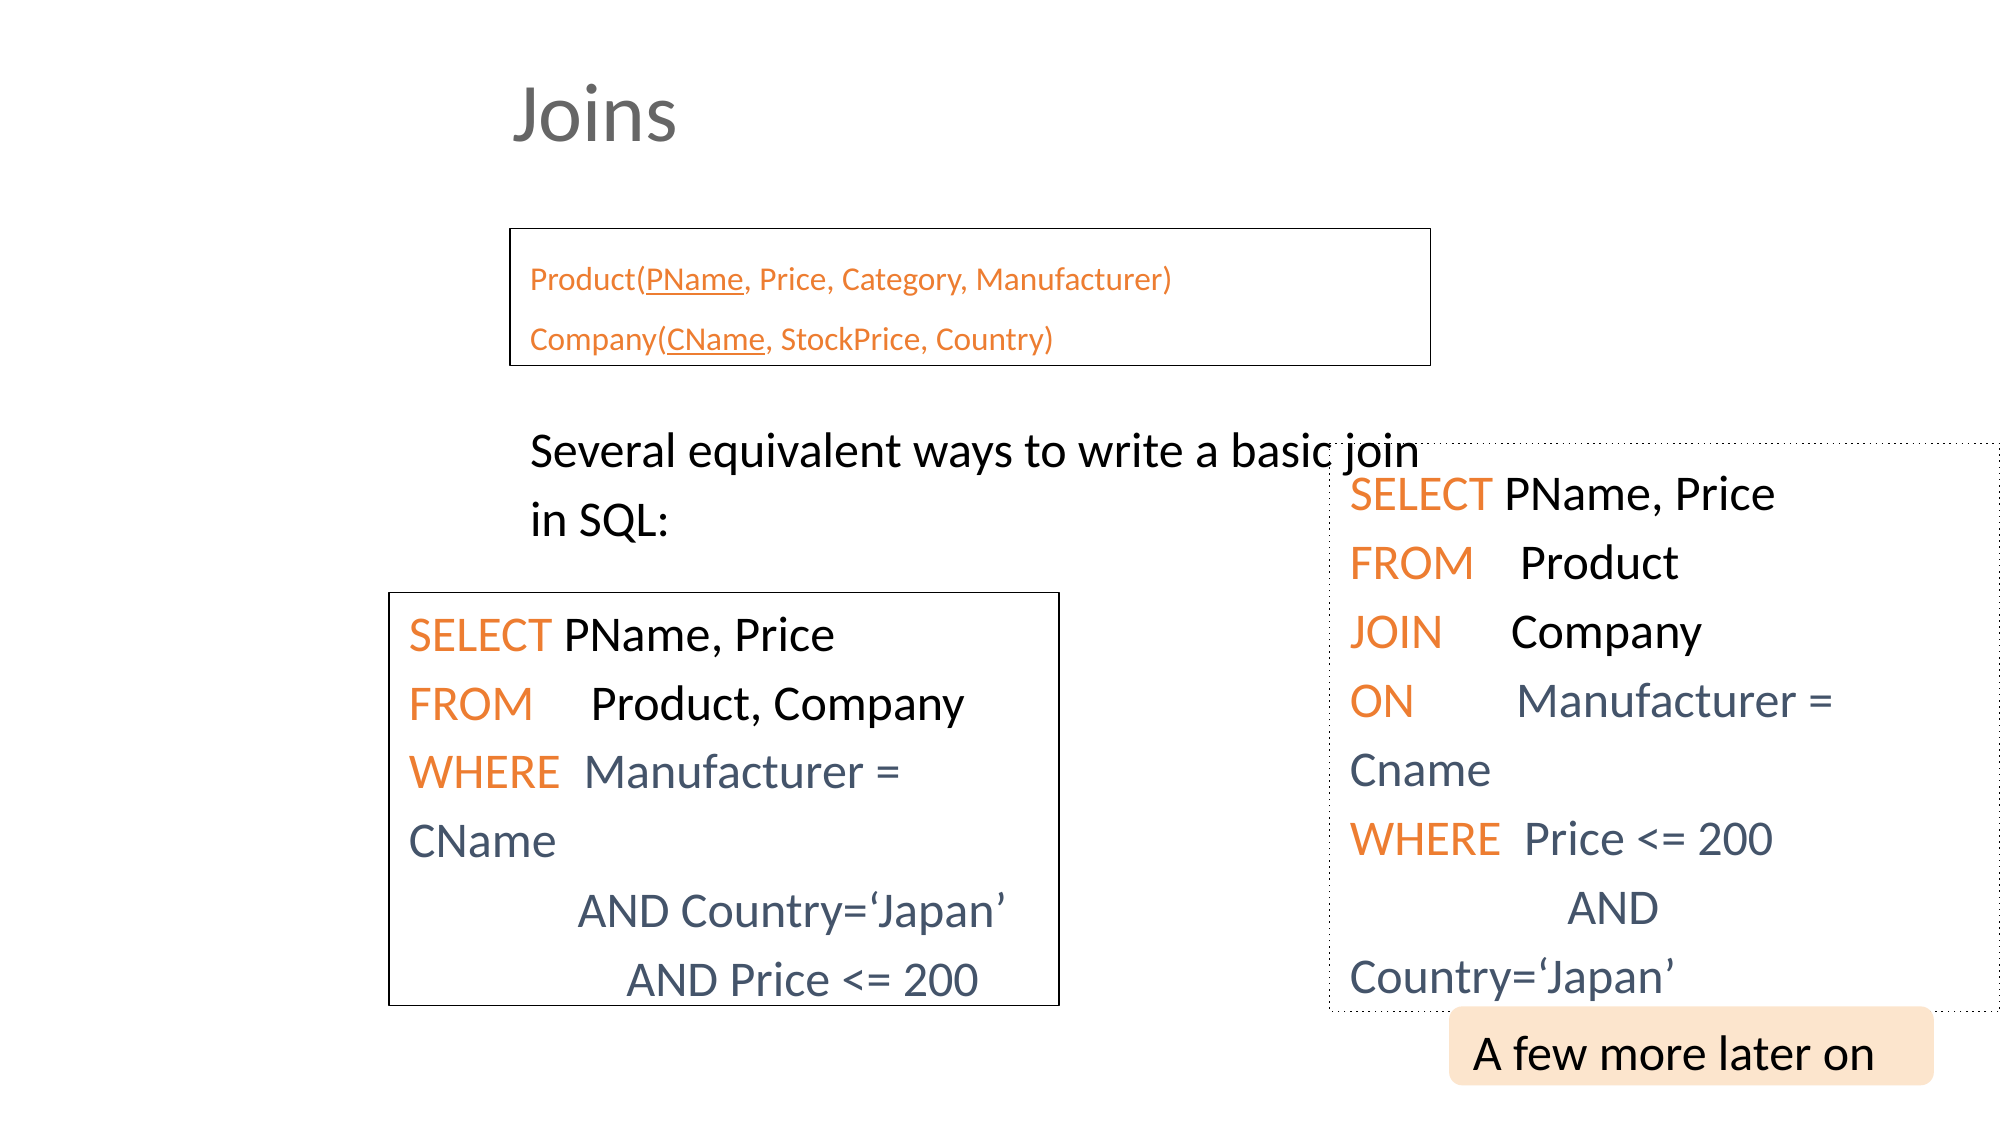

Joins

Product(PName, Price, Category, Manufacturer)
Company(CName, StockPrice, Country)

Several equivalent ways to write a basic join in SQL:

SELECT PName, Price
FROM    Product
JOIN      Company
ON         Manufacturer = Cname
WHERE  Price <= 200
     	      AND Country=‘Japan’

SELECT PName, Price
FROM     Product, Company
WHERE  Manufacturer = CName
               AND Country=‘Japan’
   	      AND Price <= 200

A few more later on